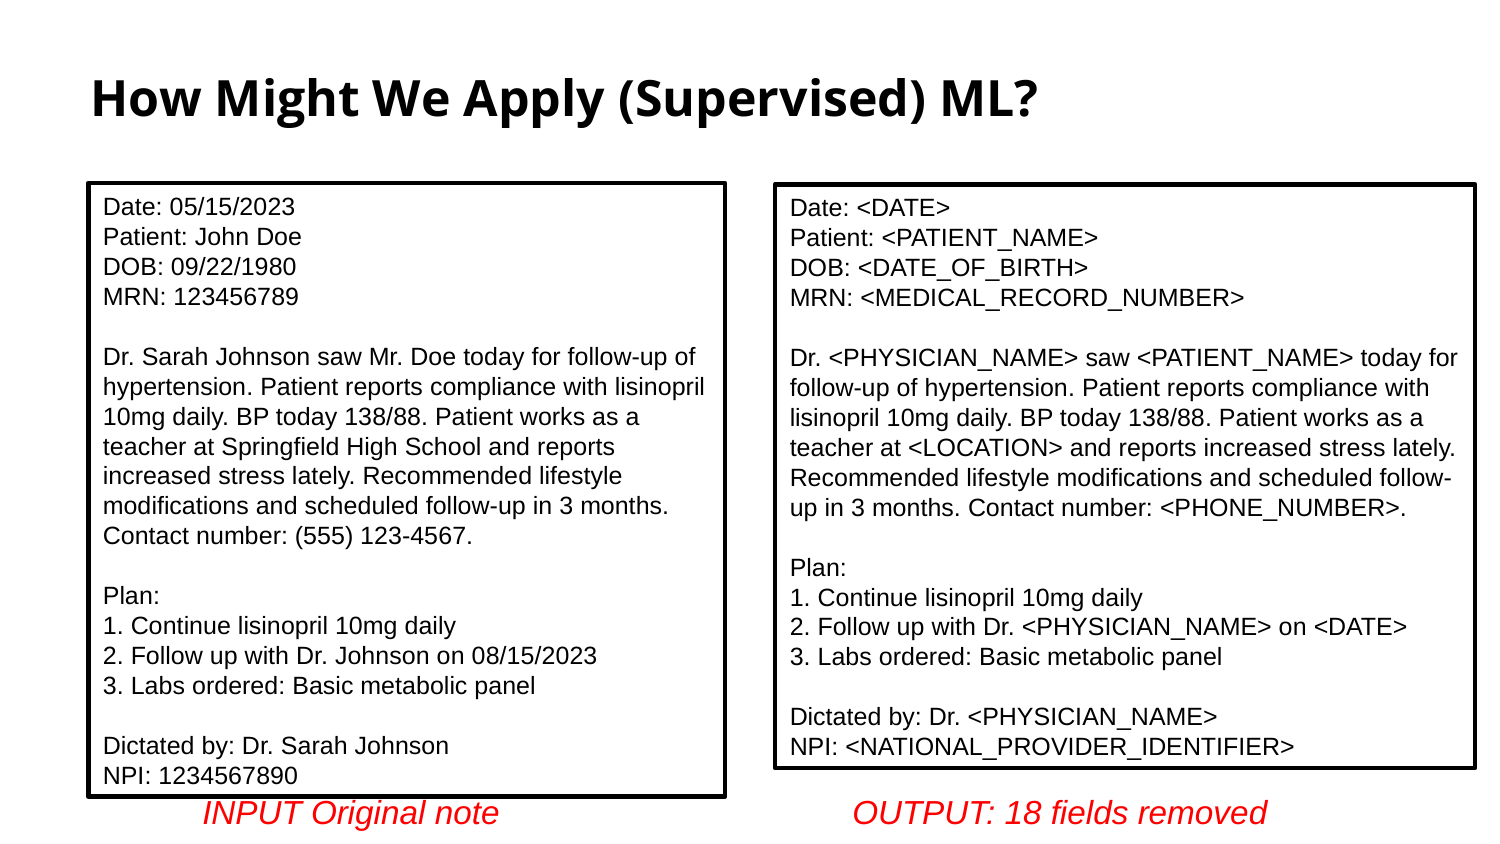

# How Might We Apply (Supervised) ML?
Date: 05/15/2023
Patient: John Doe
DOB: 09/22/1980
MRN: 123456789

Dr. Sarah Johnson saw Mr. Doe today for follow-up of hypertension. Patient reports compliance with lisinopril 10mg daily. BP today 138/88. Patient works as a teacher at Springfield High School and reports increased stress lately. Recommended lifestyle modifications and scheduled follow-up in 3 months. Contact number: (555) 123-4567.

Plan:
1. Continue lisinopril 10mg daily
2. Follow up with Dr. Johnson on 08/15/2023
3. Labs ordered: Basic metabolic panel

Dictated by: Dr. Sarah Johnson
NPI: 1234567890
Date: <DATE>
Patient: <PATIENT_NAME>
DOB: <DATE_OF_BIRTH>
MRN: <MEDICAL_RECORD_NUMBER>

Dr. <PHYSICIAN_NAME> saw <PATIENT_NAME> today for follow-up of hypertension. Patient reports compliance with lisinopril 10mg daily. BP today 138/88. Patient works as a teacher at <LOCATION> and reports increased stress lately. Recommended lifestyle modifications and scheduled follow-up in 3 months. Contact number: <PHONE_NUMBER>.

Plan:
1. Continue lisinopril 10mg daily
2. Follow up with Dr. <PHYSICIAN_NAME> on <DATE>
3. Labs ordered: Basic metabolic panel

Dictated by: Dr. <PHYSICIAN_NAME>
NPI: <NATIONAL_PROVIDER_IDENTIFIER>
OUTPUT: 18 fields removed
INPUT Original note
29